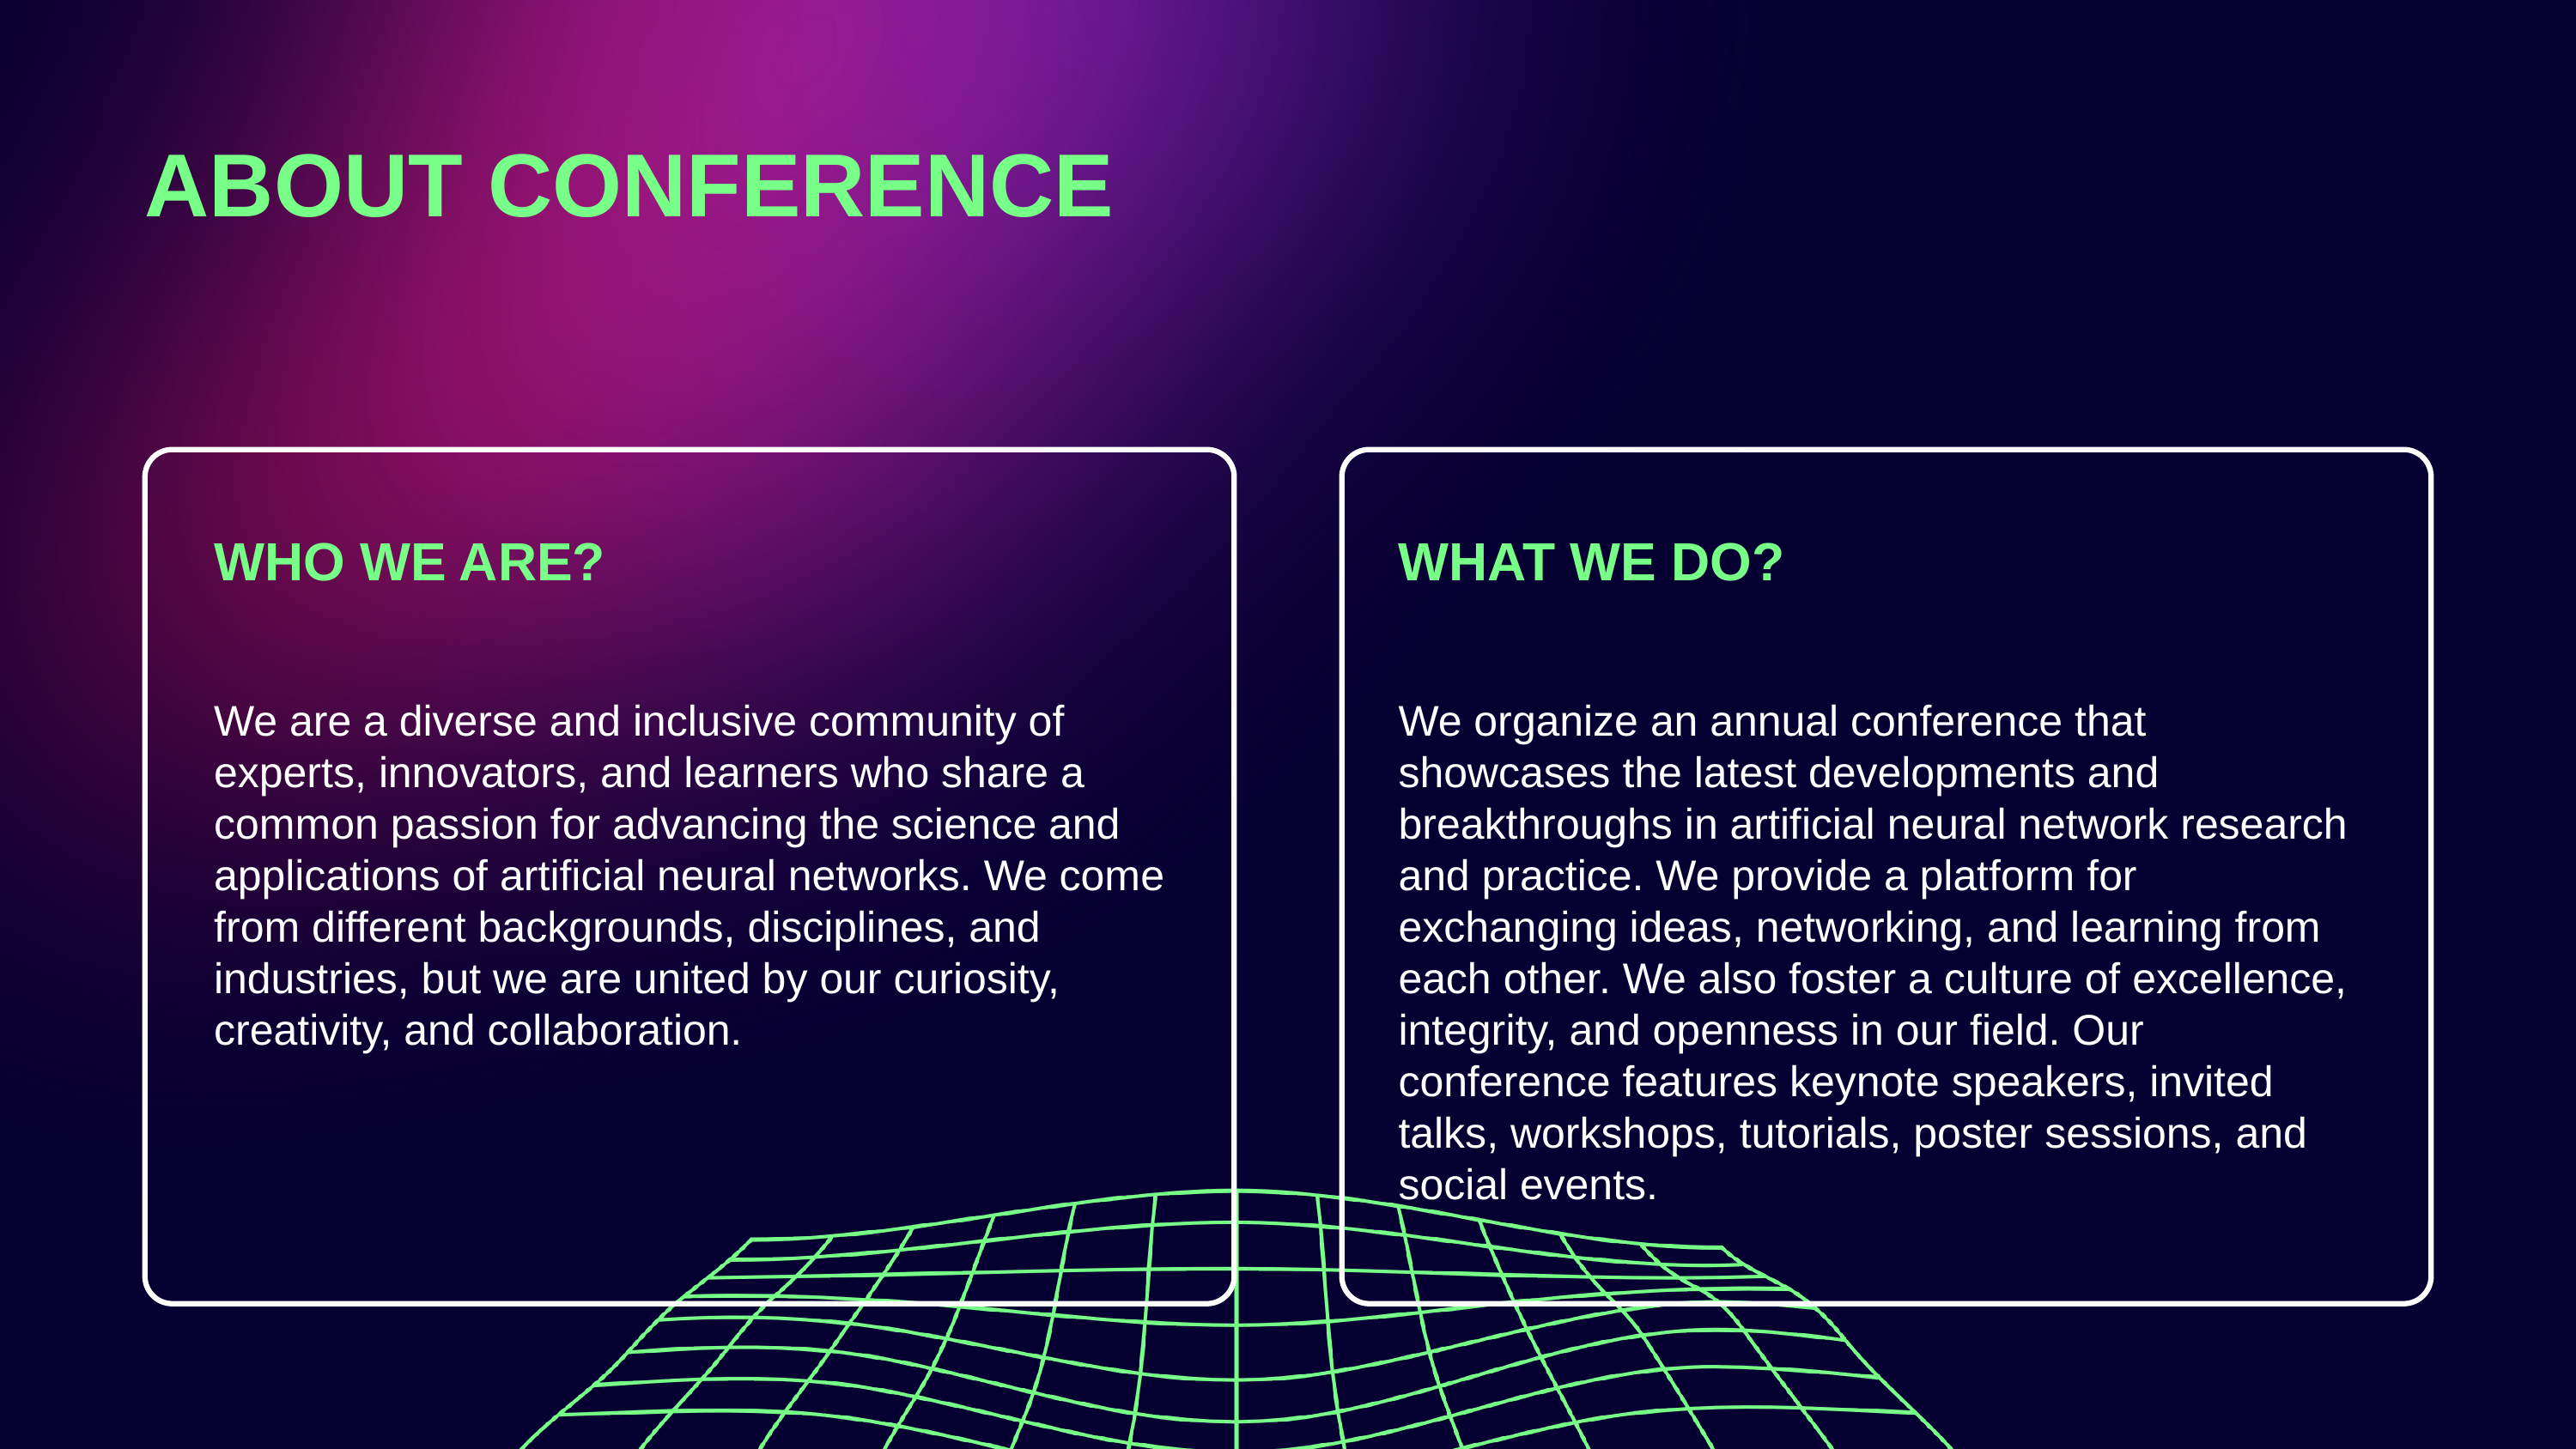

ABOUT CONFERENCE

WHO WE ARE?
WHAT WE DO?
We are a diverse and inclusive community of experts, innovators, and learners who share a common passion for advancing the science and applications of artificial neural networks. We come from different backgrounds, disciplines, and industries, but we are united by our curiosity, creativity, and collaboration.

We organize an annual conference that showcases the latest developments and breakthroughs in artificial neural network research and practice. We provide a platform for exchanging ideas, networking, and learning from each other. We also foster a culture of excellence, integrity, and openness in our field. Our conference features keynote speakers, invited talks, workshops, tutorials, poster sessions, and social events.